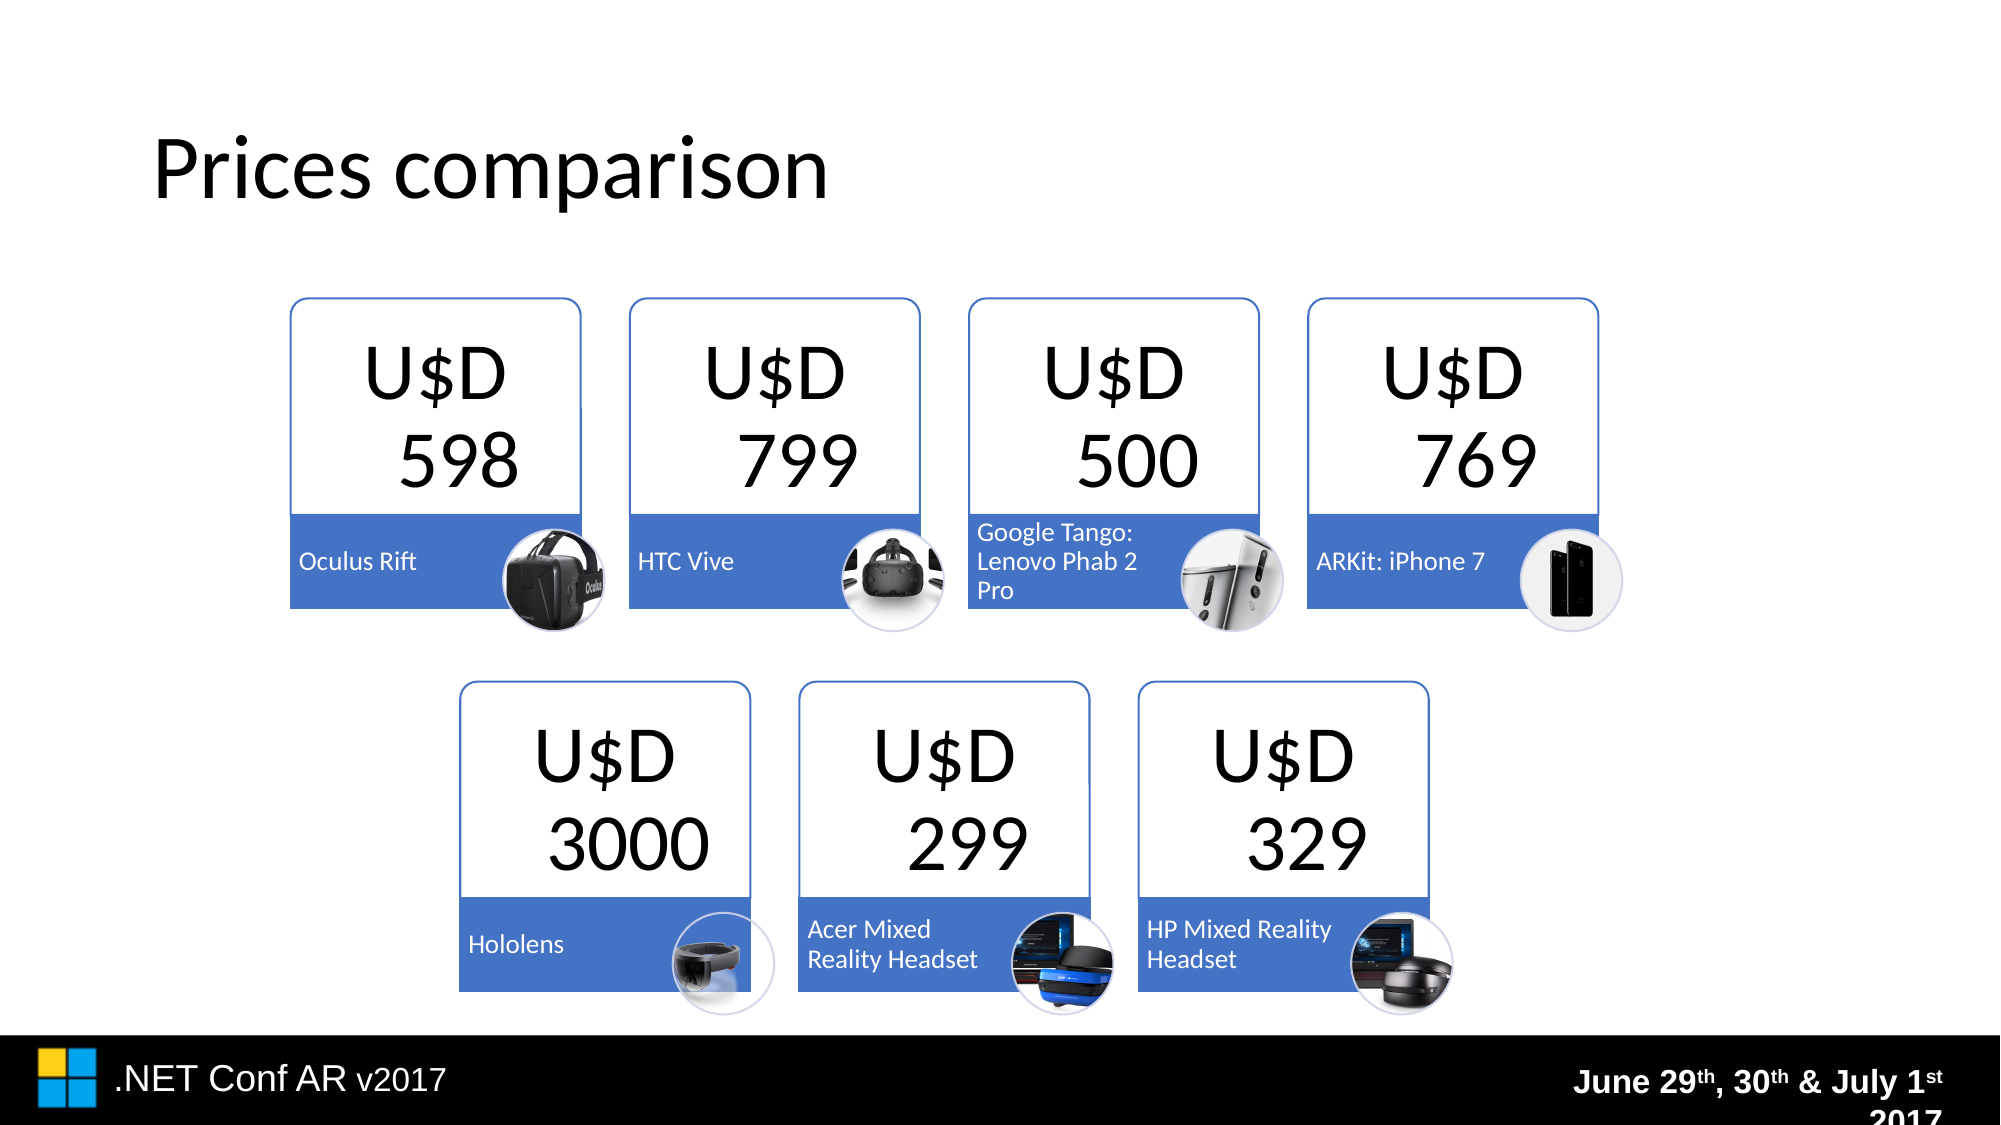

# Prices comparison
U$D 598
Oculus Rift
U$D 799
HTC Vive
U$D 500
Google Tango: Lenovo Phab 2 Pro
U$D 769
ARKit: iPhone 7
U$D 3000
Hololens
U$D 299
Acer Mixed Reality Headset
U$D 329
HP Mixed Reality Headset